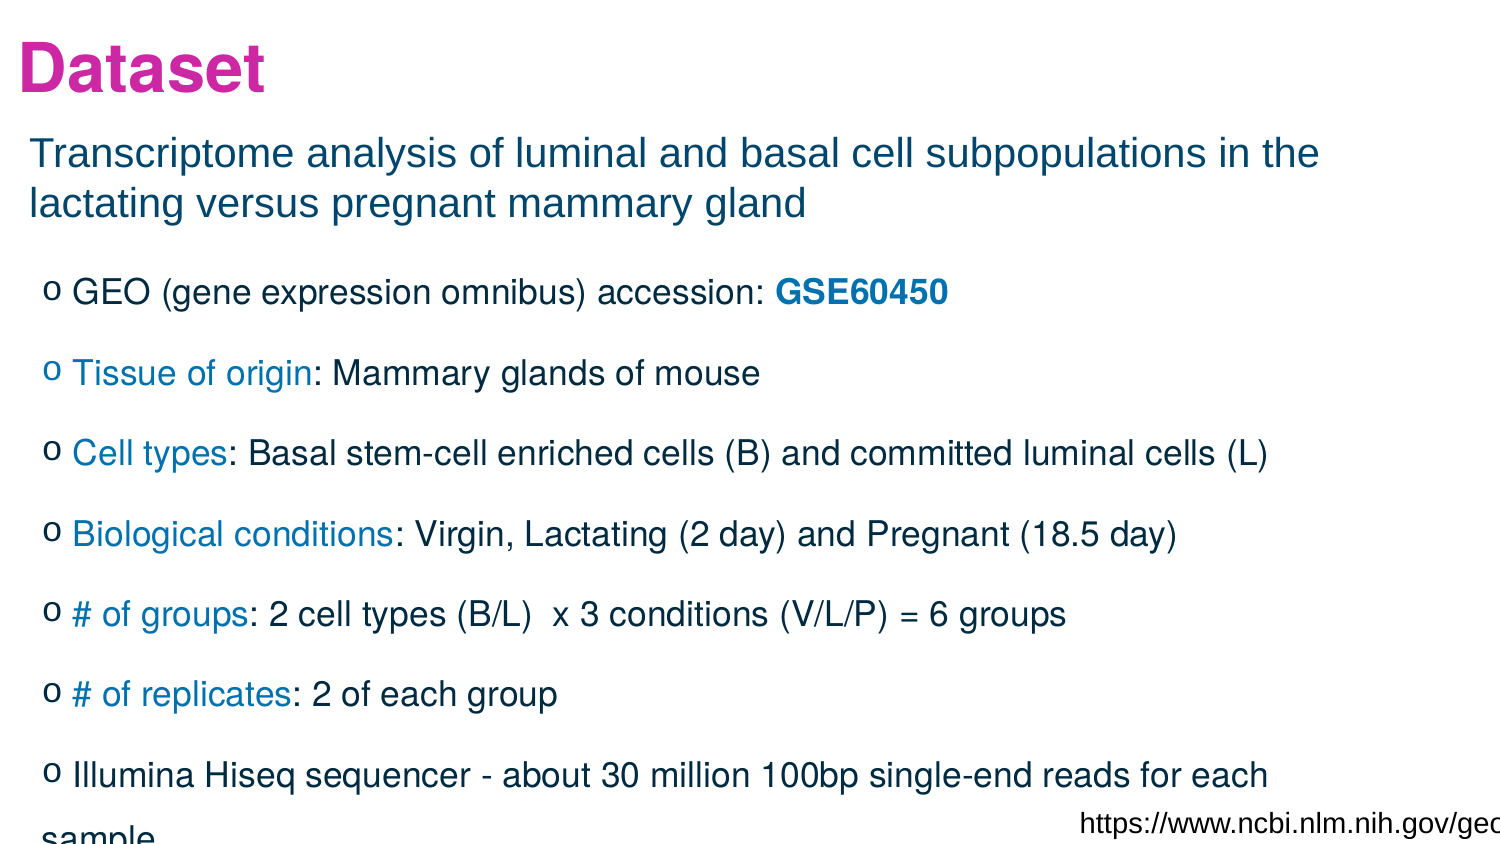

Dataset
Transcriptome analysis of luminal and basal cell subpopulations in the lactating versus pregnant mammary gland
 GEO (gene expression omnibus) accession: GSE60450
 Tissue of origin: Mammary glands of mouse
 Cell types: Basal stem-cell enriched cells (B) and committed luminal cells (L)
 Biological conditions: Virgin, Lactating (2 day) and Pregnant (18.5 day)
 # of groups: 2 cell types (B/L)  x 3 conditions (V/L/P) = 6 groups
 # of replicates: 2 of each group
 Illumina Hiseq sequencer - about 30 million 100bp single-end reads for each sample.

https://www.ncbi.nlm.nih.gov/geo/